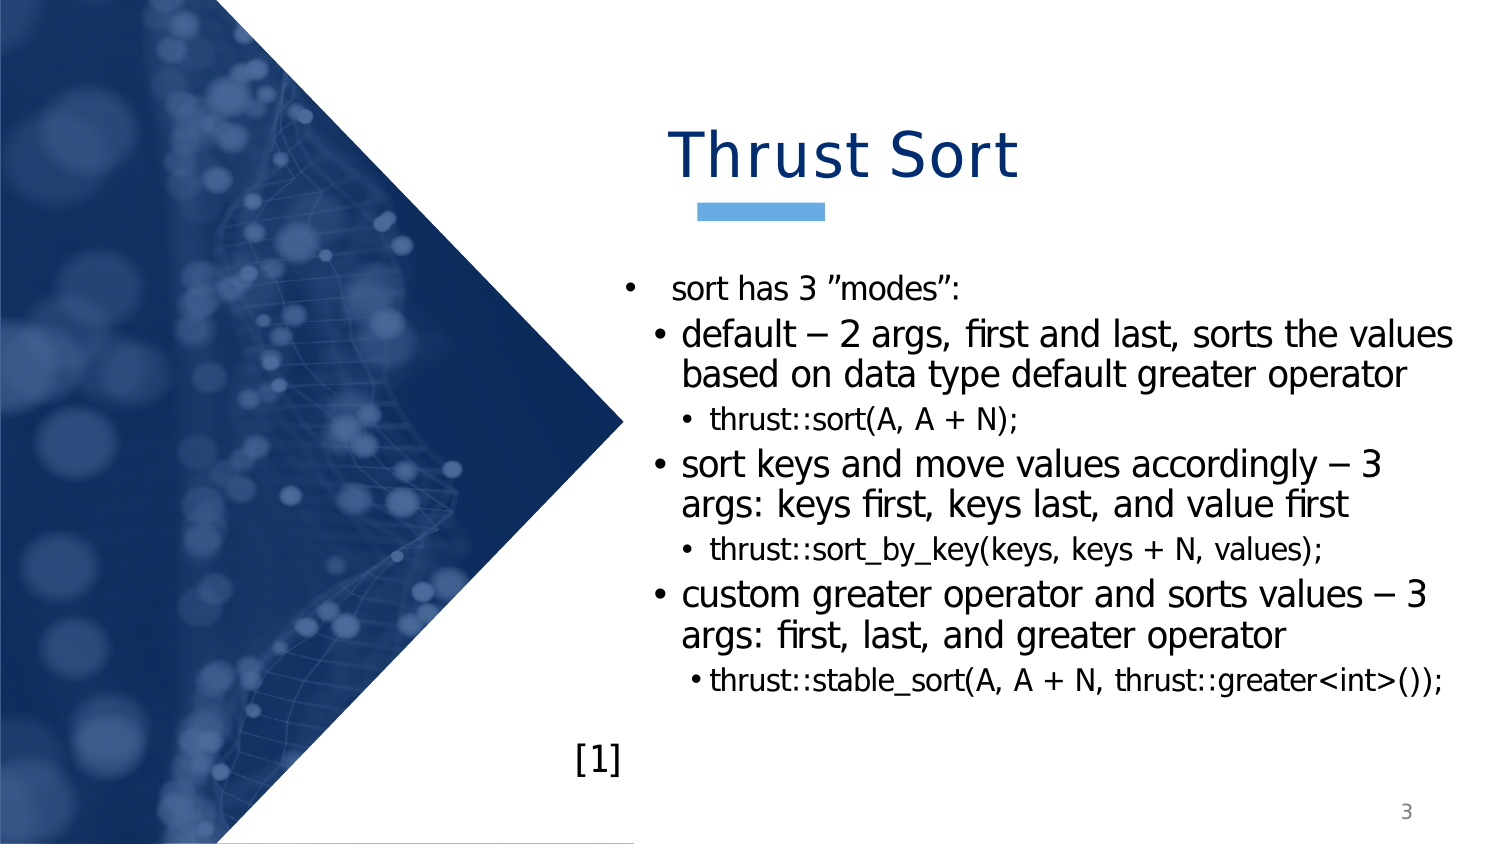

Thrust Sort
sort has 3 ”modes”:
default – 2 args, first and last, sorts the values based on data type default greater operator
thrust::sort(A, A + N);
sort keys and move values accordingly – 3 args: keys first, keys last, and value first
thrust::sort_by_key(keys, keys + N, values);
custom greater operator and sorts values – 3 args: first, last, and greater operator
thrust::stable_sort(A, A + N, thrust::greater<int>());
[1]